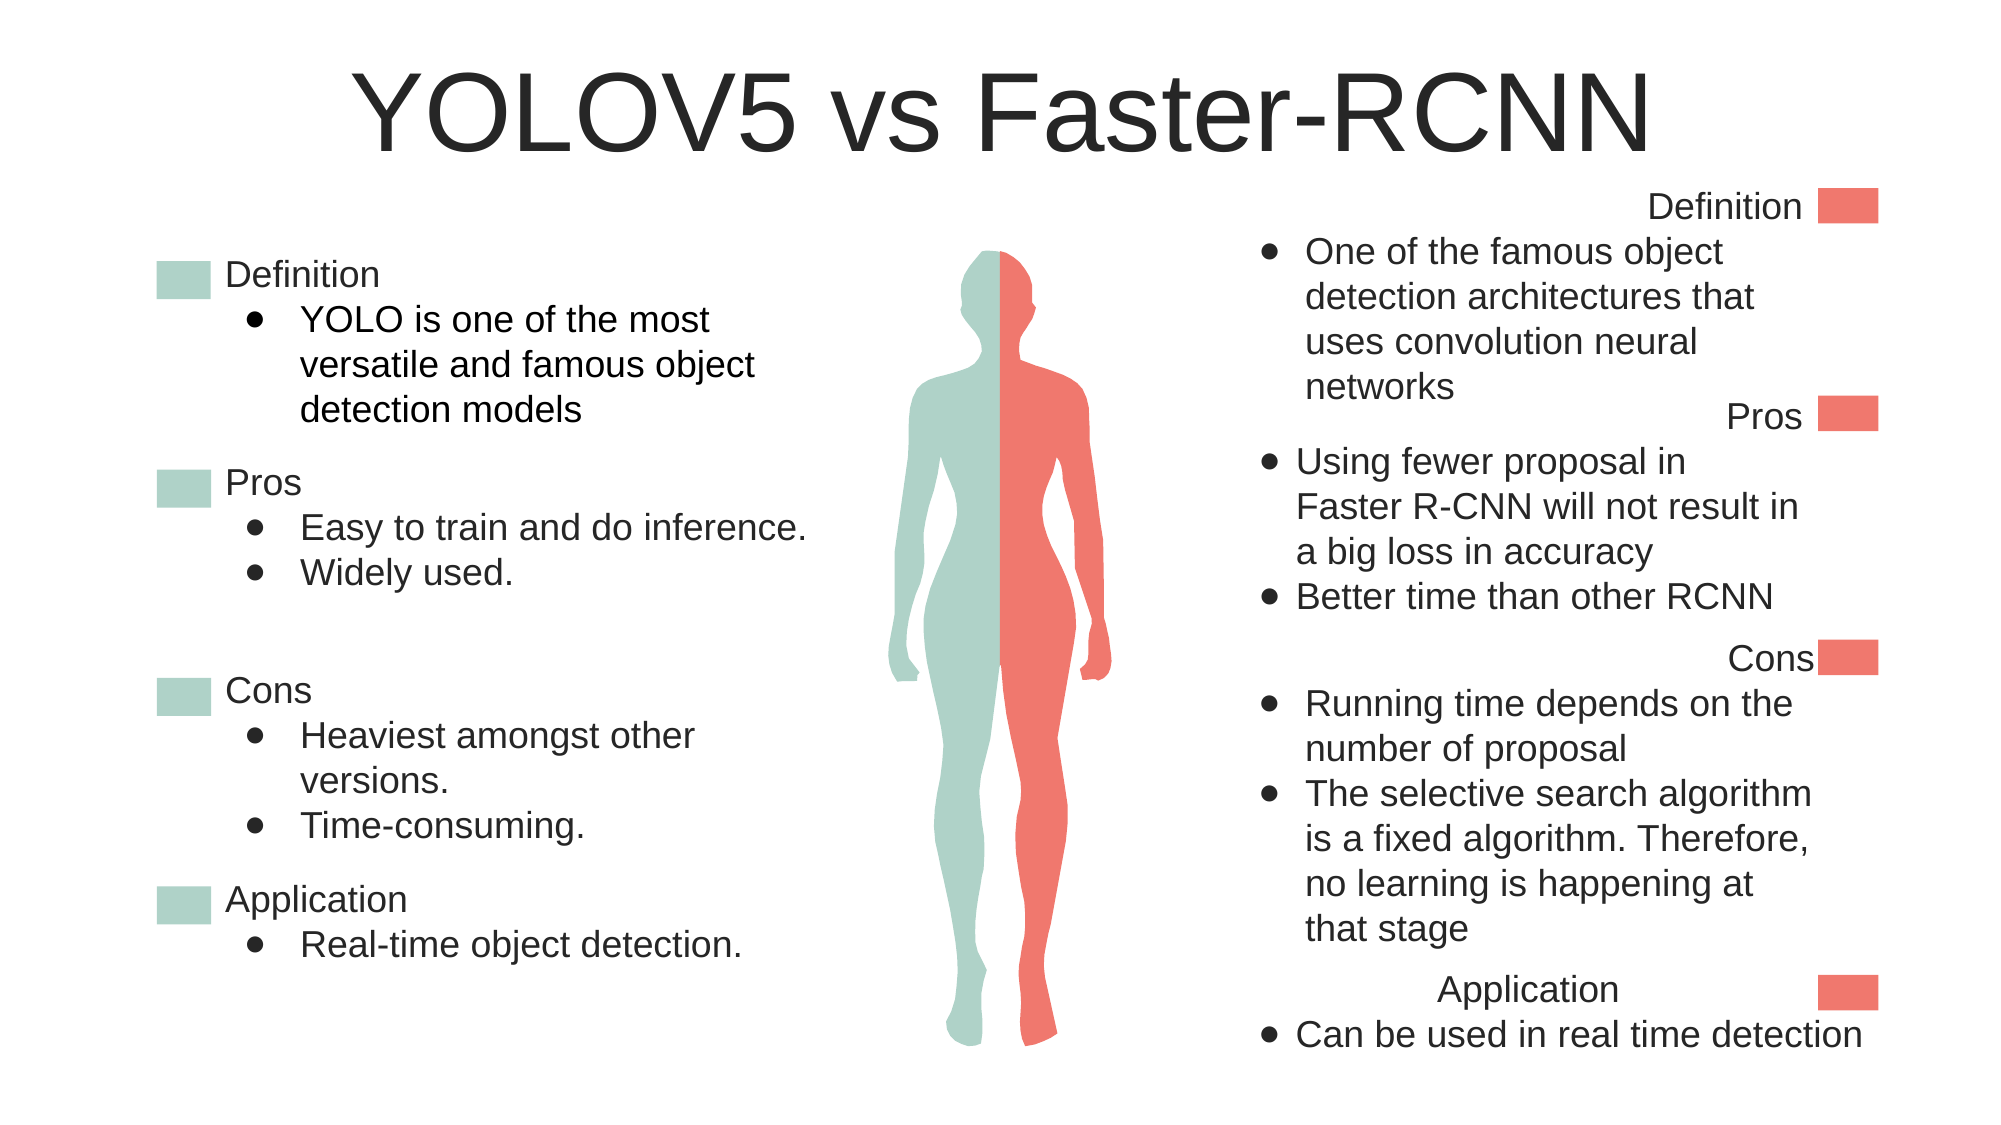

YOLOV5 vs Faster-RCNN
Definition
One of the famous object detection architectures that uses convolution neural networks

Definition
YOLO is one of the most versatile and famous object detection models

Pros
Using fewer proposal in Faster R-CNN will not result in a big loss in accuracy
Better time than other RCNN

Pros
Easy to train and do inference.
Widely used.

Cons
Running time depends on the number of proposal
The selective search algorithm is a fixed algorithm. Therefore, no learning is happening at that stage

Cons
Heaviest amongst other versions.
Time-consuming.

Application
Real-time object detection.

Application
Can be used in real time detection